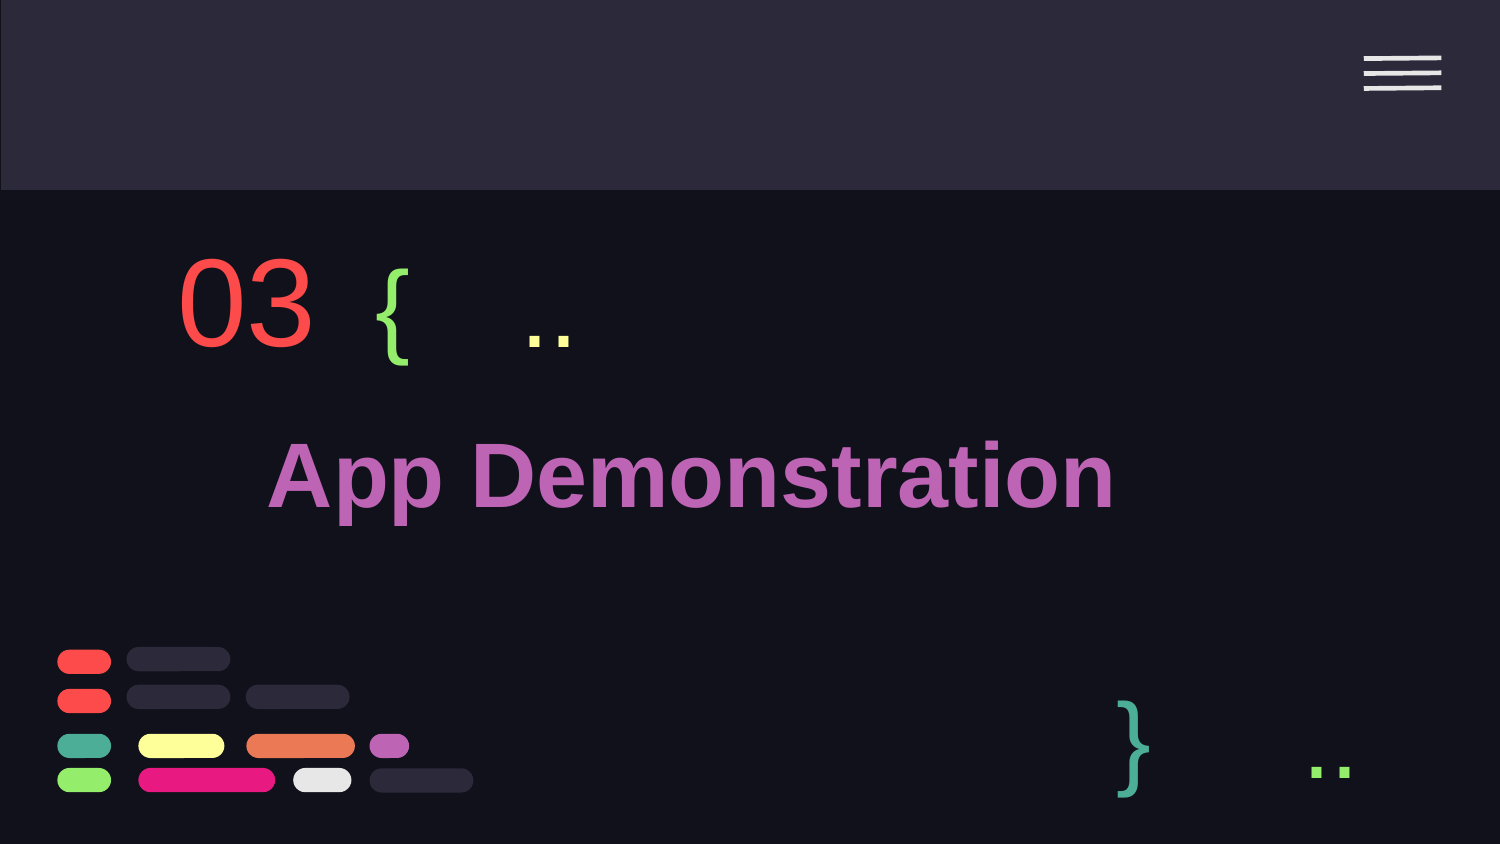

03
{
..
# App Demonstration

}
..